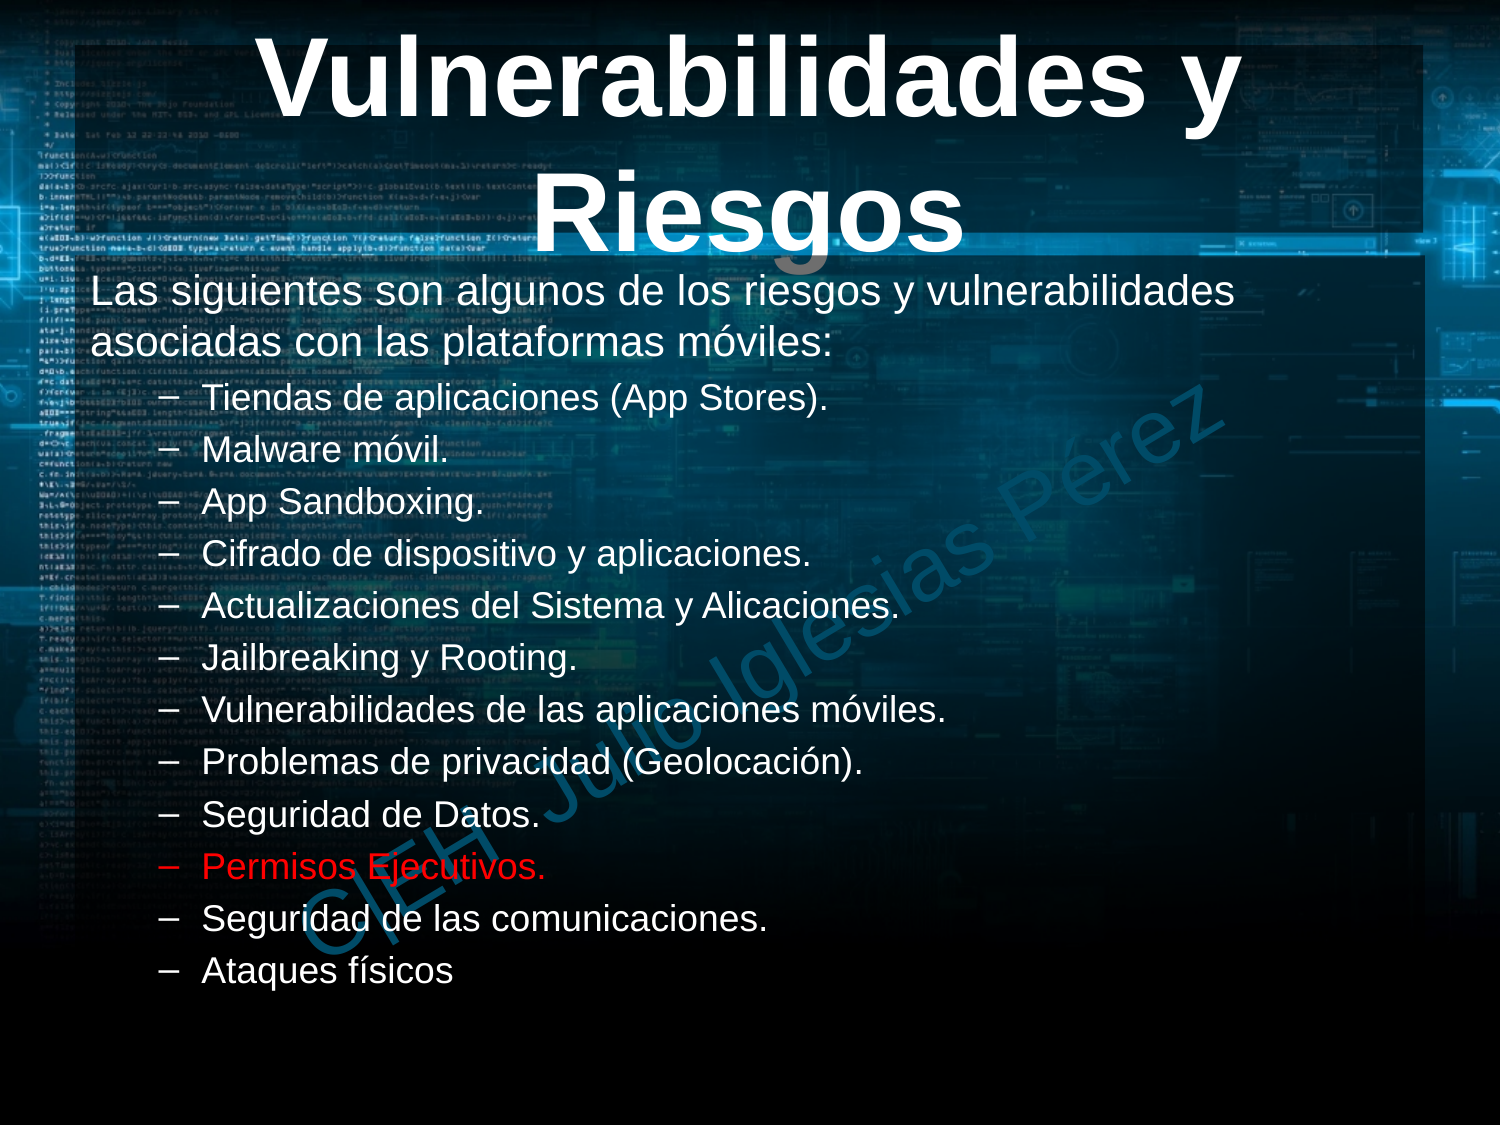

# Vulnerabilidades y Riesgos
Las siguientes son algunos de los riesgos y vulnerabilidades asociadas con las plataformas móviles:
Tiendas de aplicaciones (App Stores).
Malware móvil.
App Sandboxing.
Cifrado de dispositivo y aplicaciones.
Actualizaciones del Sistema y Alicaciones.
Jailbreaking y Rooting.
Vulnerabilidades de las aplicaciones móviles.
Problemas de privacidad (Geolocación).
Seguridad de Datos.
Permisos Ejecutivos.
Seguridad de las comunicaciones.
Ataques físicos
C|EH  Julio Iglesias Pérez